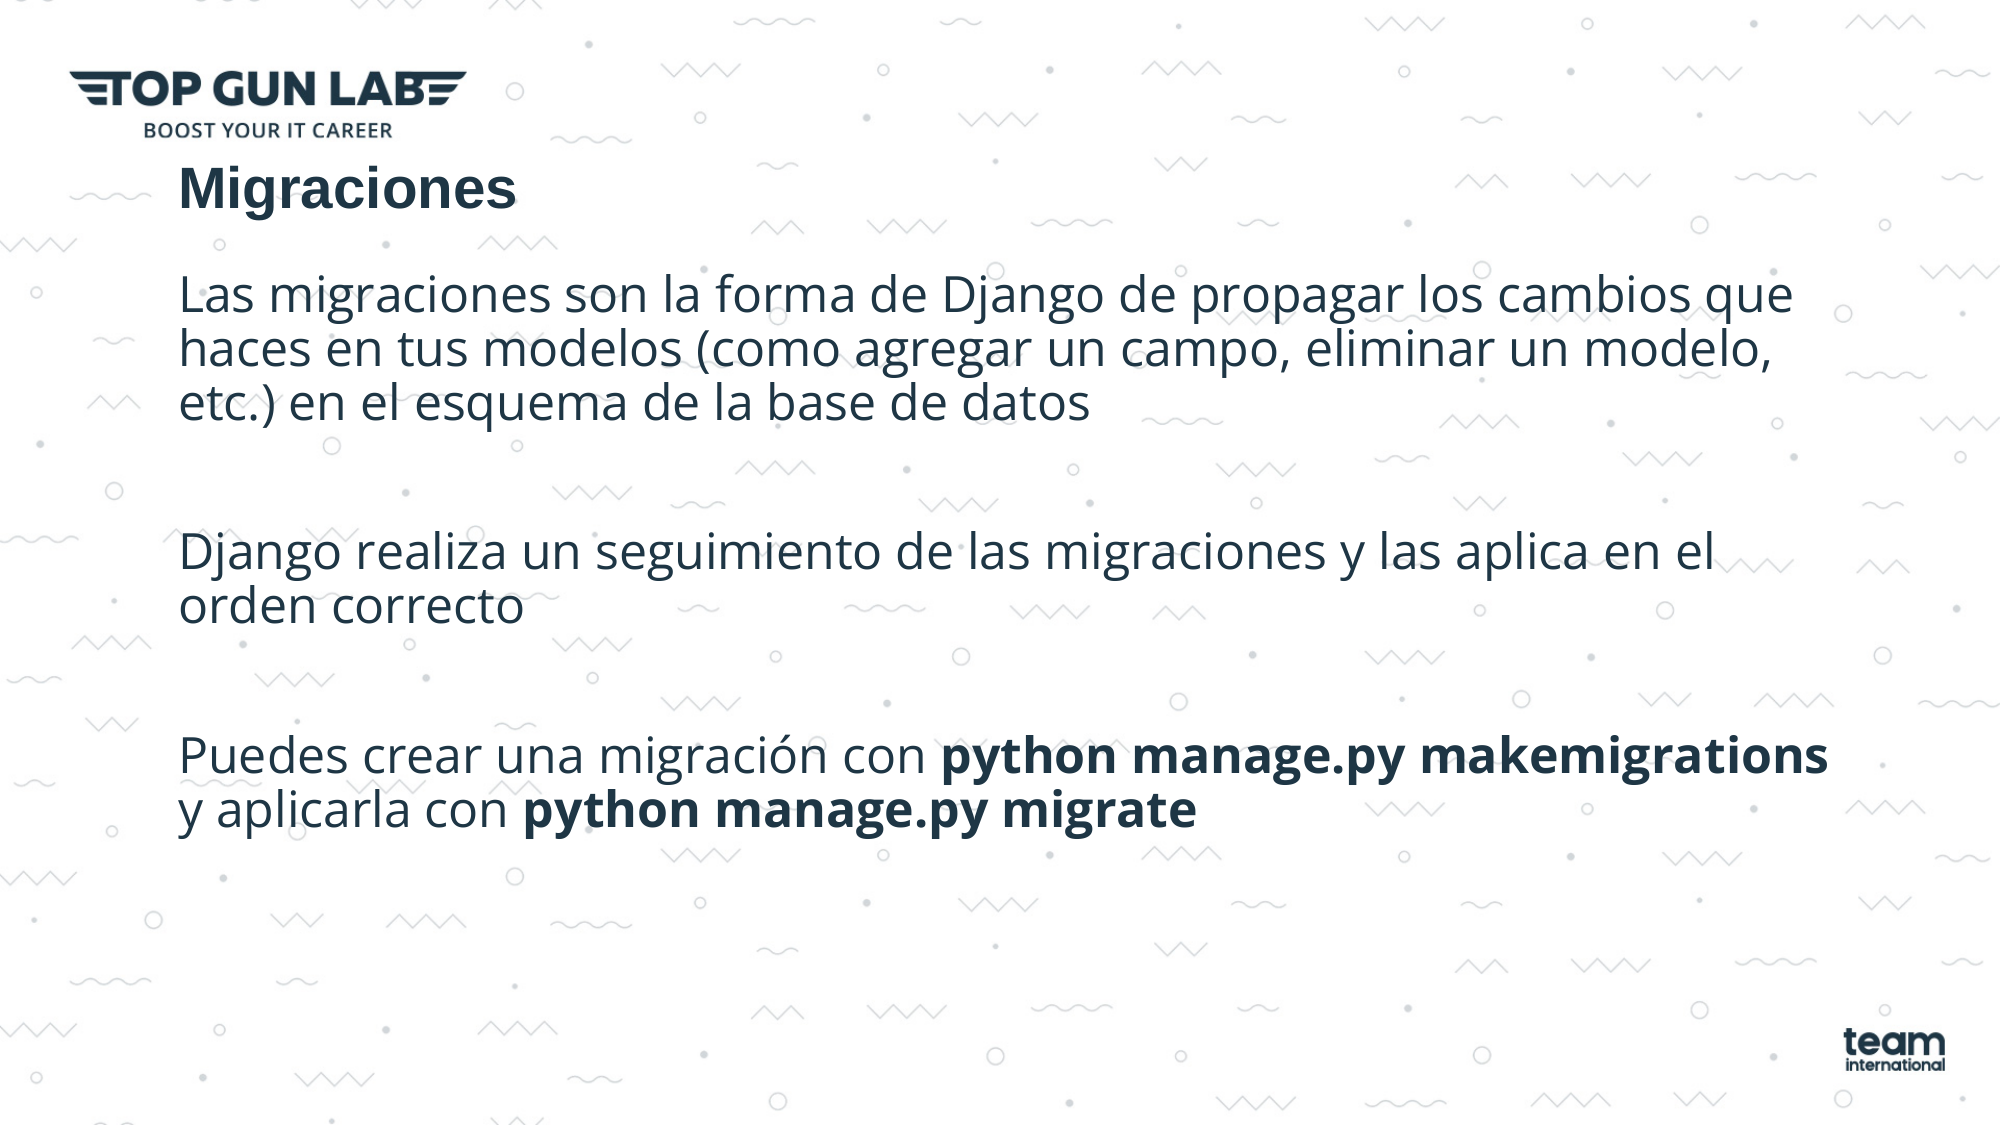

# Migraciones
Las migraciones son la forma de Django de propagar los cambios que haces en tus modelos (como agregar un campo, eliminar un modelo, etc.) en el esquema de la base de datos

Django realiza un seguimiento de las migraciones y las aplica en el orden correcto

Puedes crear una migración con python manage.py makemigrations y aplicarla con python manage.py migrate